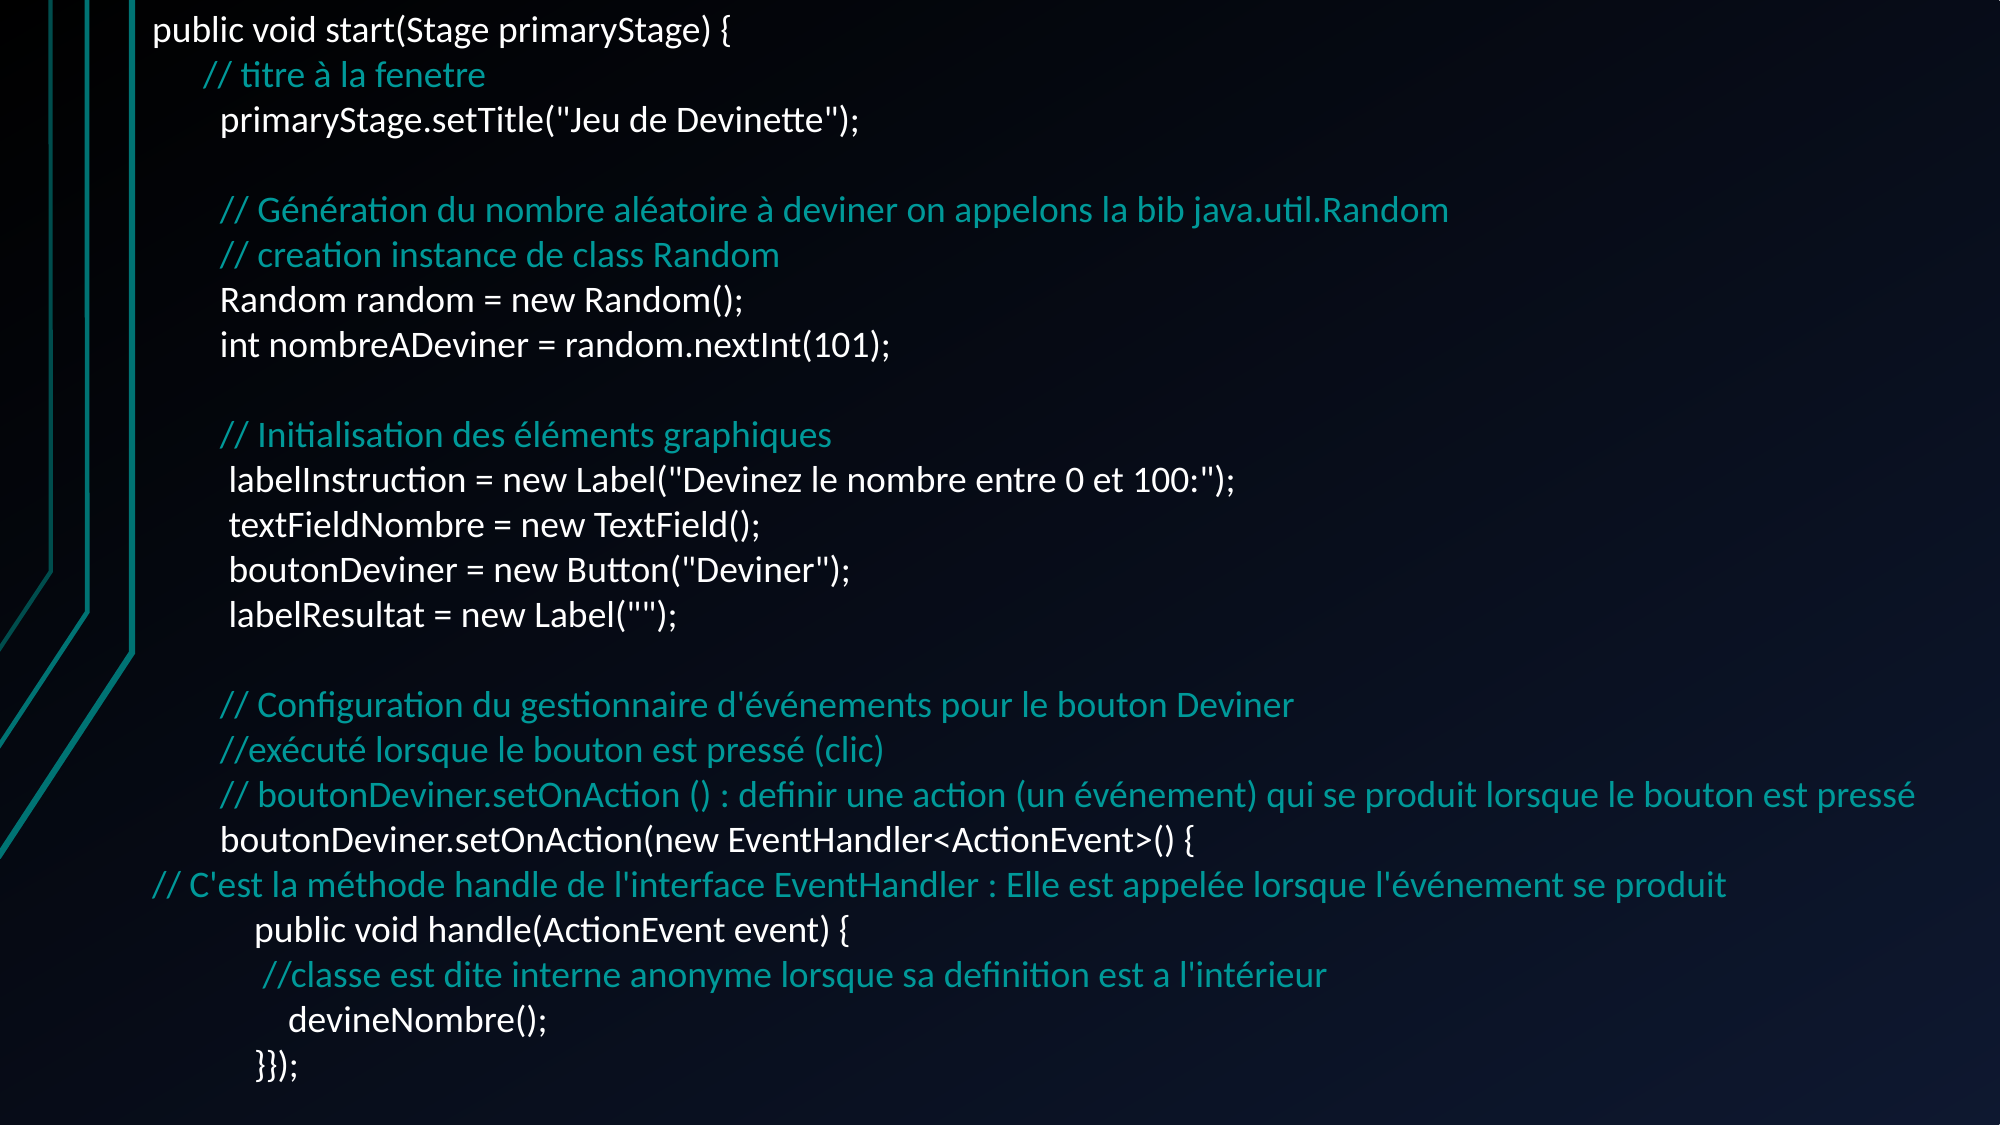

public void start(Stage primaryStage) {
      // titre à la fenetre
        primaryStage.setTitle("Jeu de Devinette");

        // Génération du nombre aléatoire à deviner on appelons la bib java.util.Random
        // creation instance de class Random
        Random random = new Random();
        int nombreADeviner = random.nextInt(101);

        // Initialisation des éléments graphiques
         labelInstruction = new Label("Devinez le nombre entre 0 et 100:");
         textFieldNombre = new TextField();
         boutonDeviner = new Button("Deviner");
         labelResultat = new Label("");

        // Configuration du gestionnaire d'événements pour le bouton Deviner
        //exécuté lorsque le bouton est pressé (clic)
        // boutonDeviner.setOnAction () : definir une action (un événement) qui se produit lorsque le bouton est pressé
        boutonDeviner.setOnAction(new EventHandler<ActionEvent>() {
// C'est la méthode handle de l'interface EventHandler : Elle est appelée lorsque l'événement se produit
            public void handle(ActionEvent event) {
             //classe est dite interne anonyme lorsque sa definition est a l'intérieur
                devineNombre();
            }});